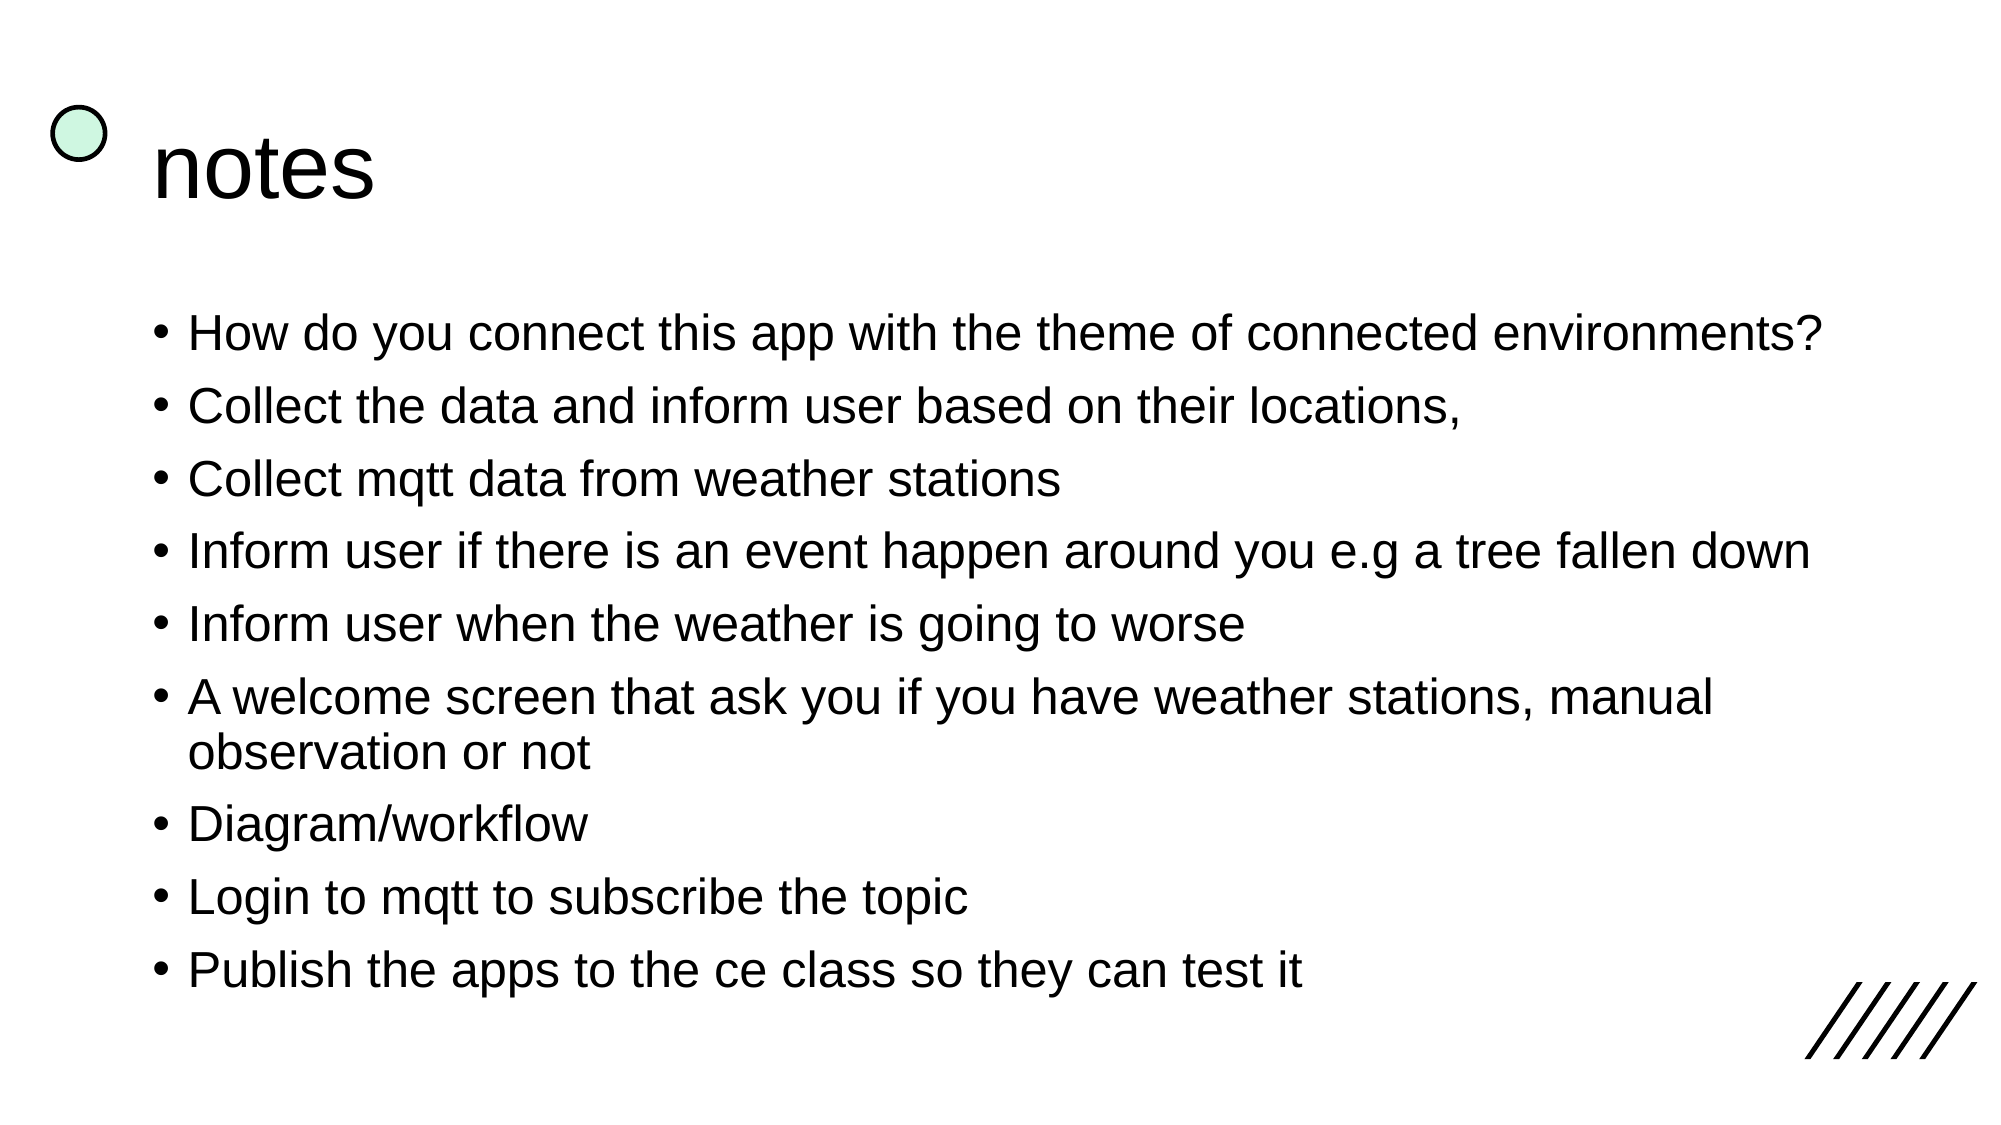

# notes
How do you connect this app with the theme of connected environments?
Collect the data and inform user based on their locations,
Collect mqtt data from weather stations
Inform user if there is an event happen around you e.g a tree fallen down
Inform user when the weather is going to worse
A welcome screen that ask you if you have weather stations, manual observation or not
Diagram/workflow
Login to mqtt to subscribe the topic
Publish the apps to the ce class so they can test it